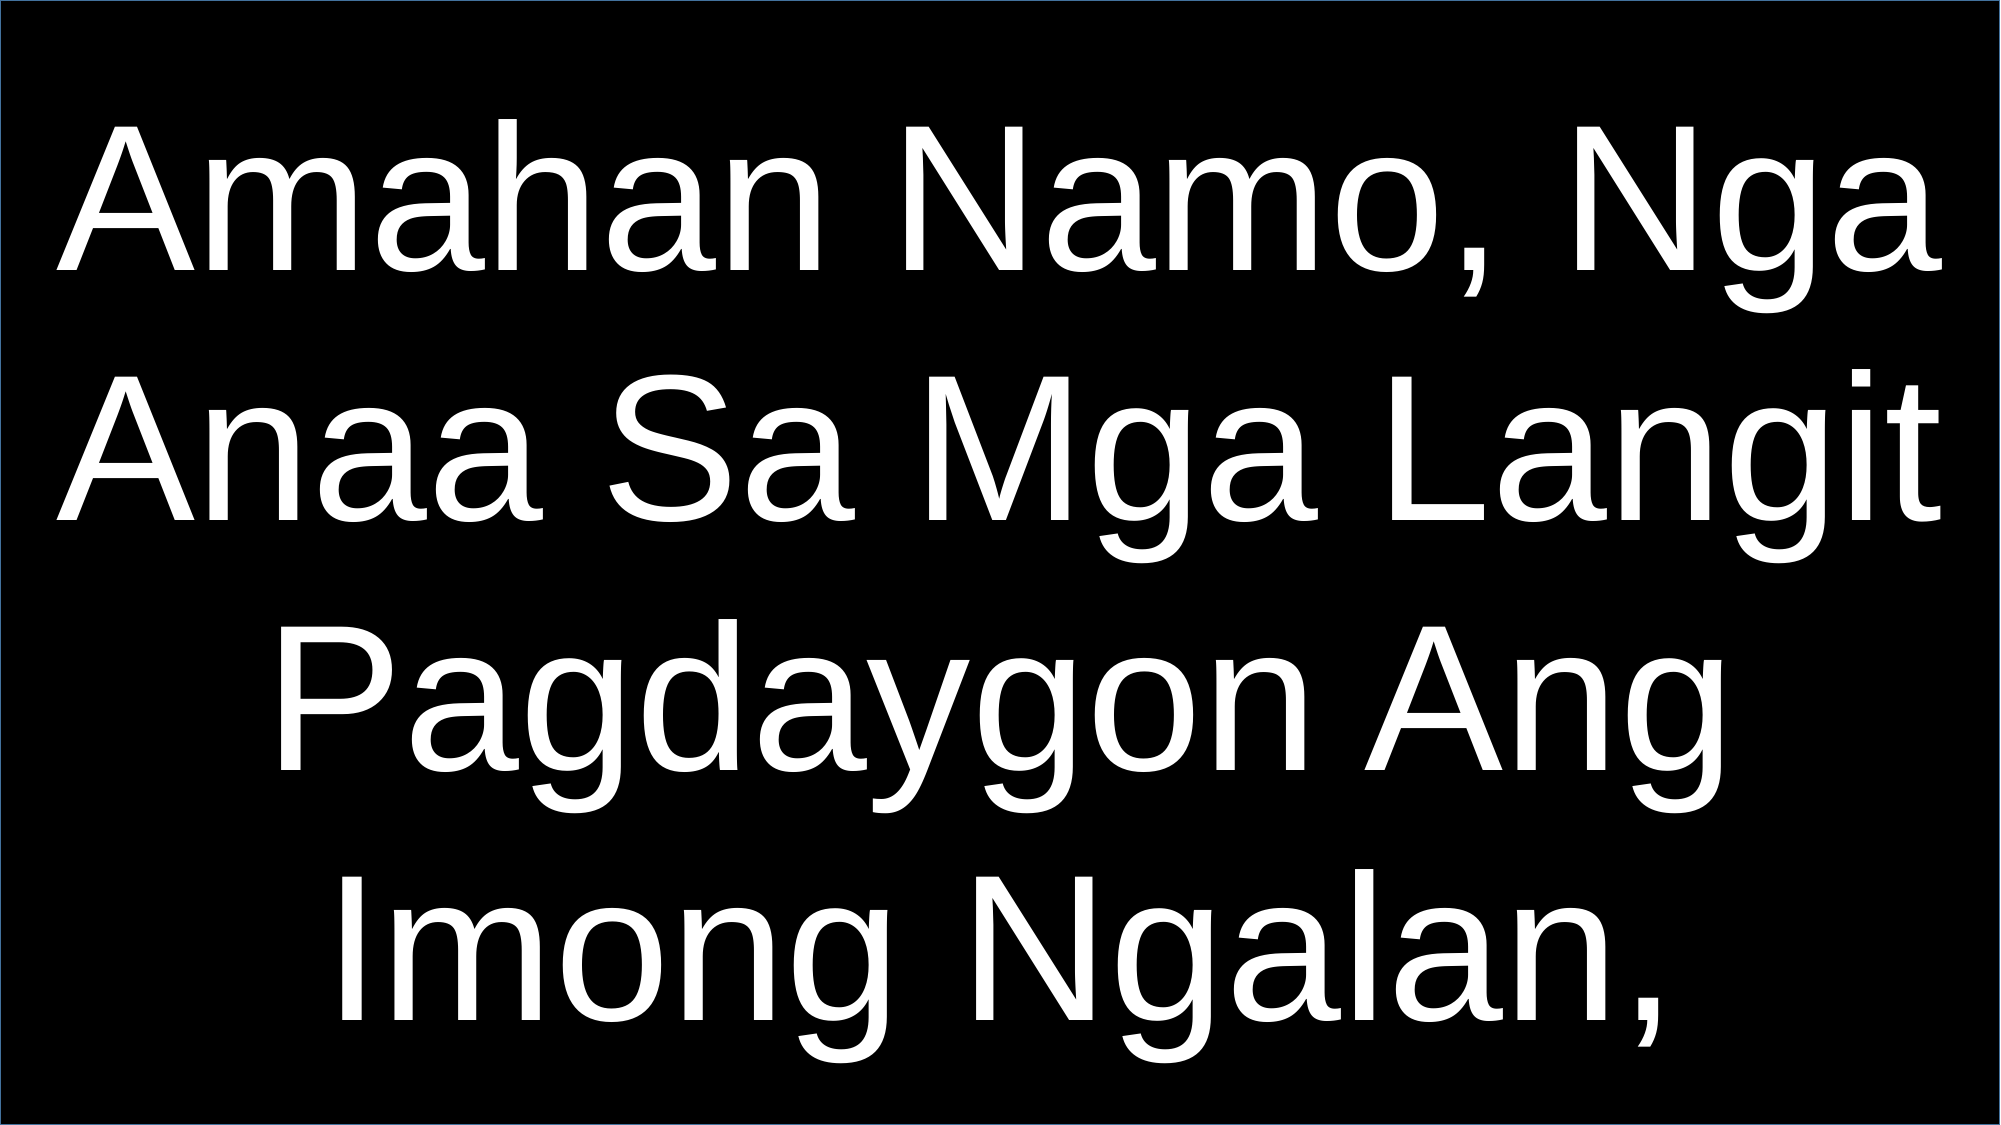

Amahan Namo, Nga Anaa Sa Mga Langit Pagdaygon Ang Imong Ngalan,